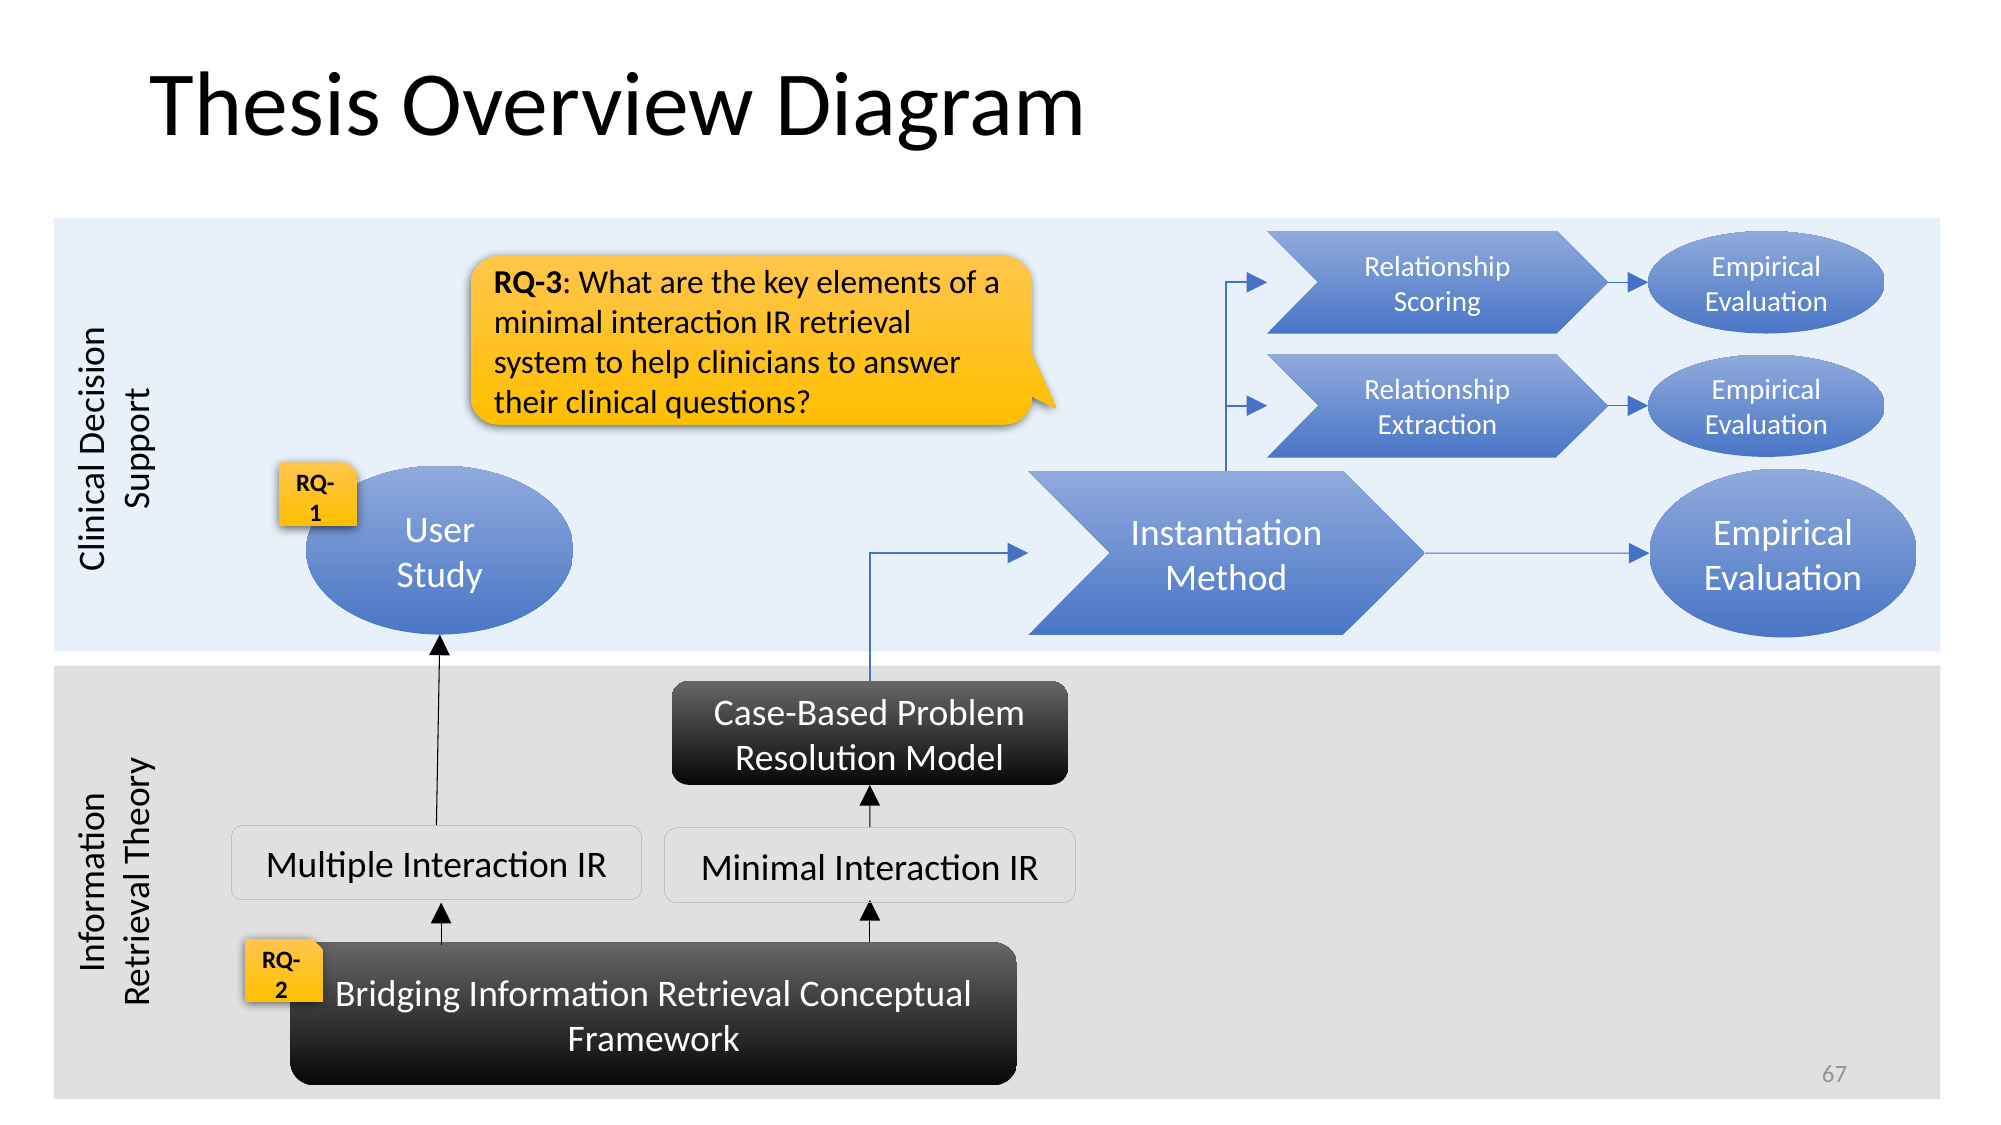

# Thesis Overview Diagram

Empirical Evaluation
Relationship Scoring
RQ-3: ﻿What are the key elements of a minimal interaction IR retrieval system to help clinicians to answer their clinical questions?
Relationship Extraction
Empirical Evaluation
Clinical Decision Support
RQ-1
User Study
Empirical Evaluation
Instantiation Method

Case-Based Problem Resolution Model
Multiple Interaction IR
Minimal Interaction IR
Information Retrieval Theory
RQ-2
Bridging Information Retrieval Conceptual Framework
67